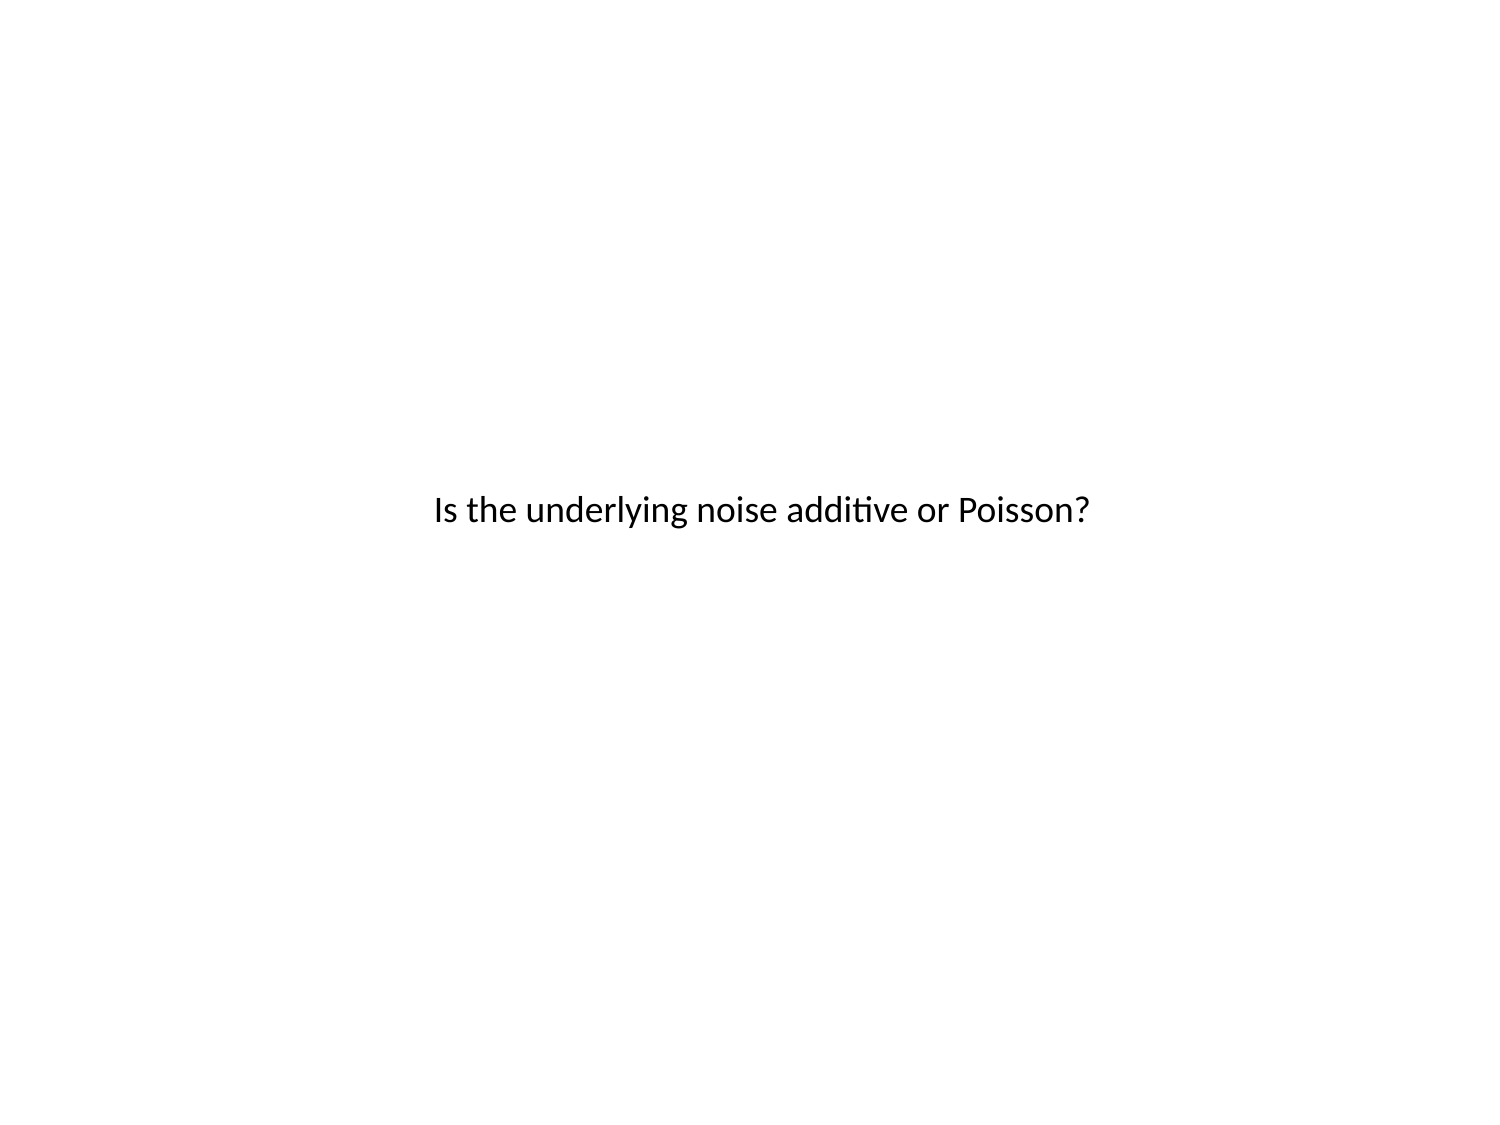

Is the underlying noise additive or Poisson?